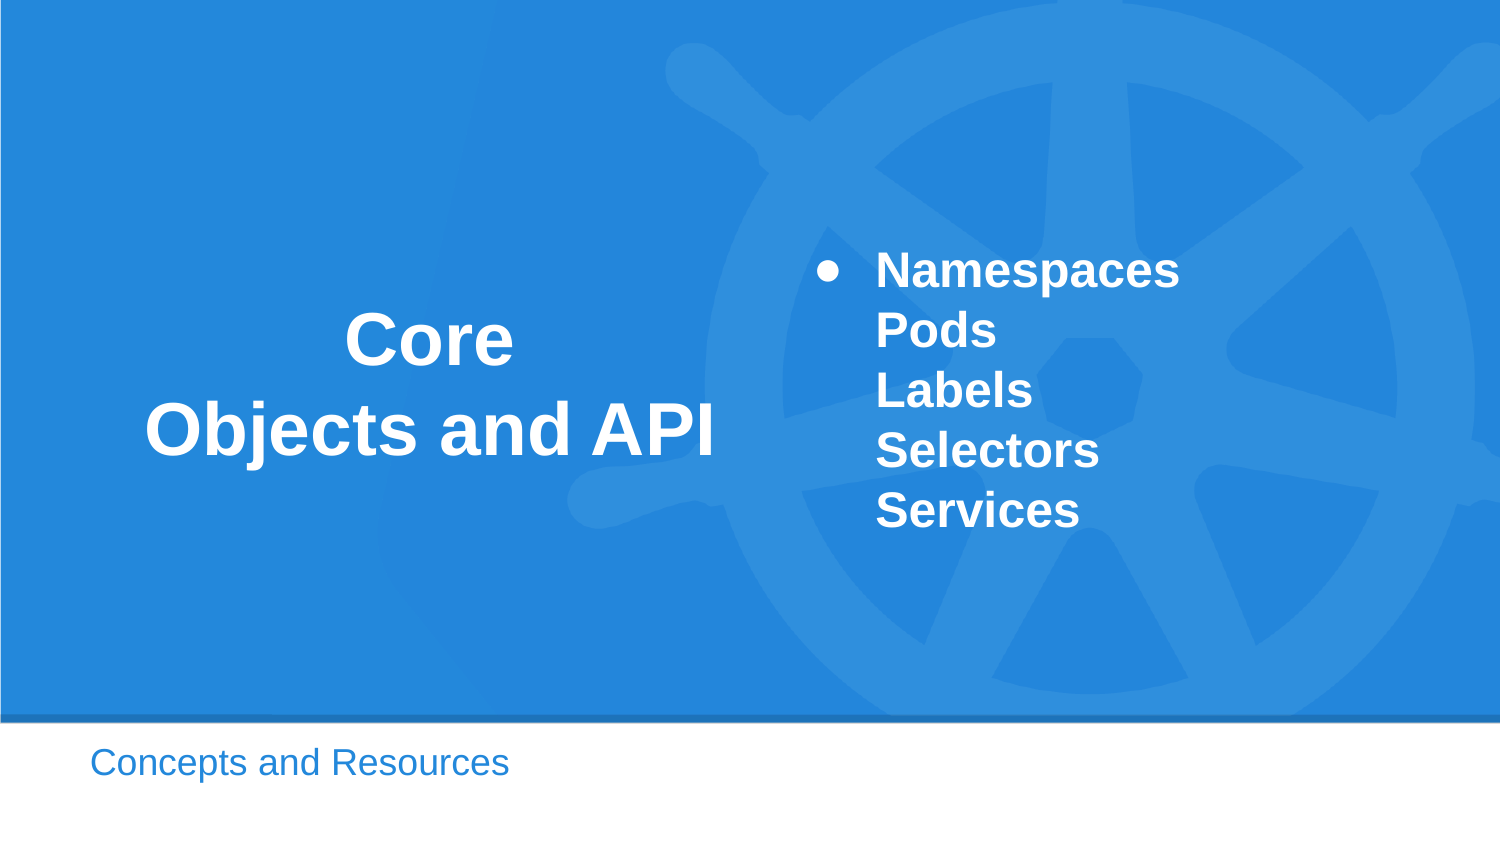

Namespaces
Pods
Labels
Selectors
Services
Core
Objects and API
Concepts and Resources